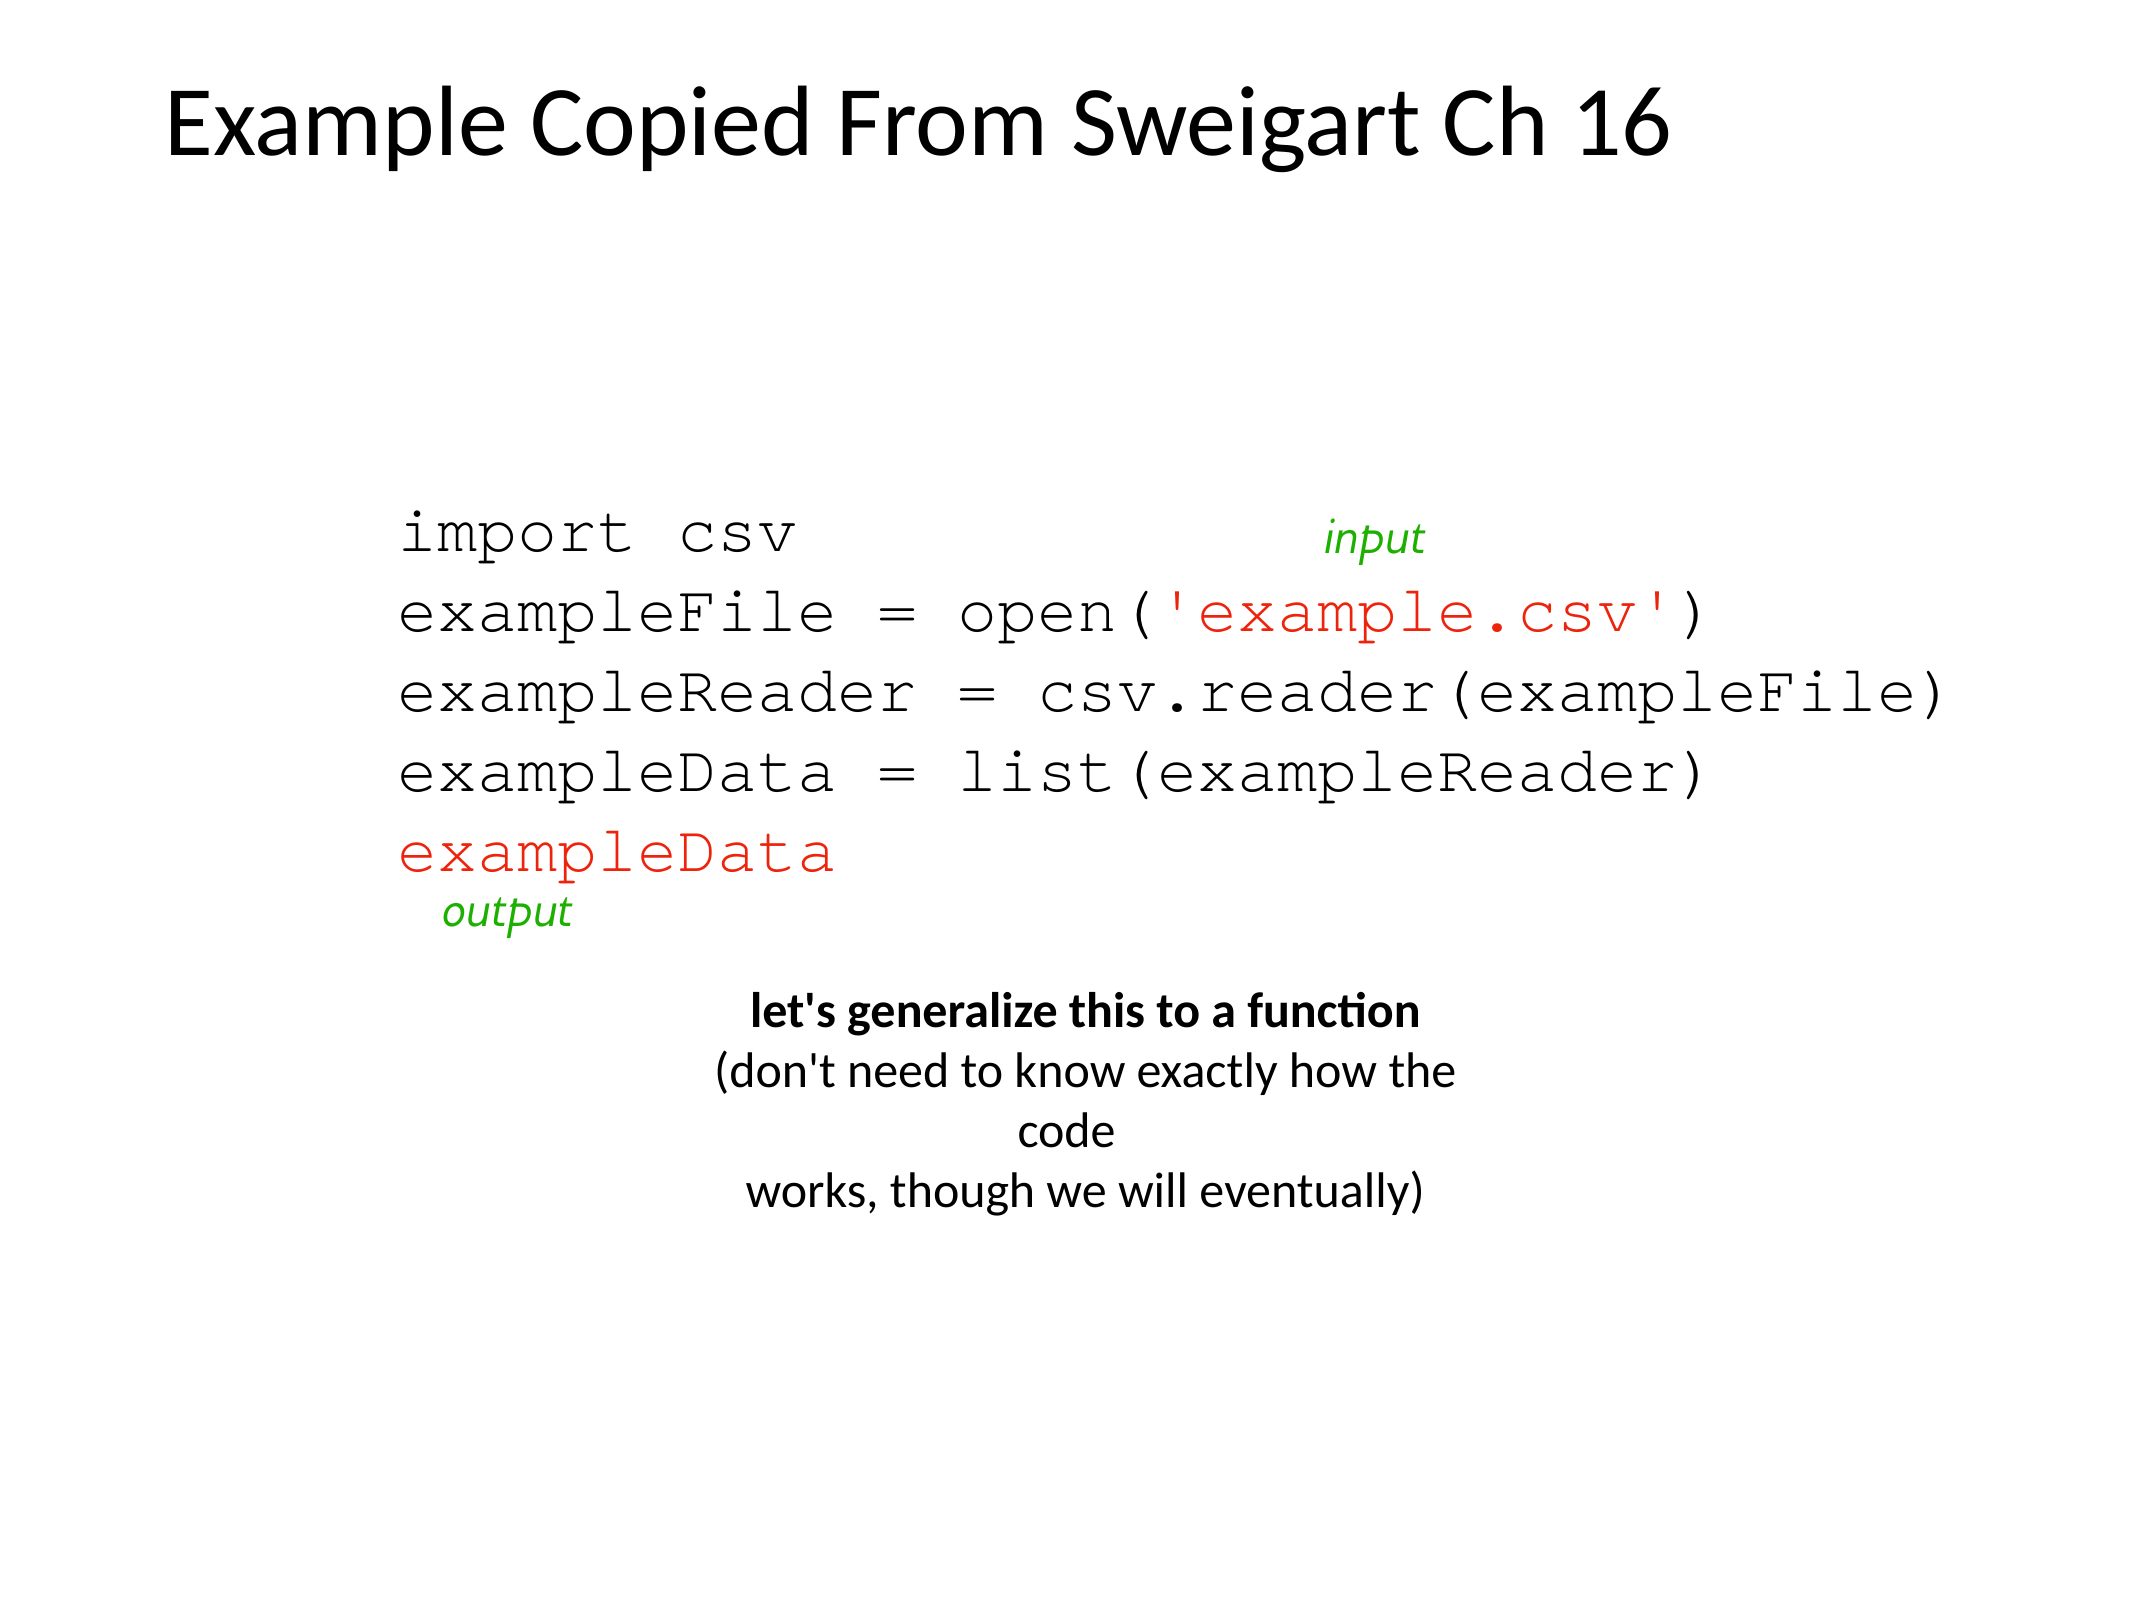

# Example Copied From Sweigart Ch 16
import csv
exampleFile = open('example.csv')
exampleReader = csv.reader(exampleFile)
exampleData = list(exampleReader)
exampleData
input
output
let's generalize this to a function
(don't need to know exactly how the code
works, though we will eventually)